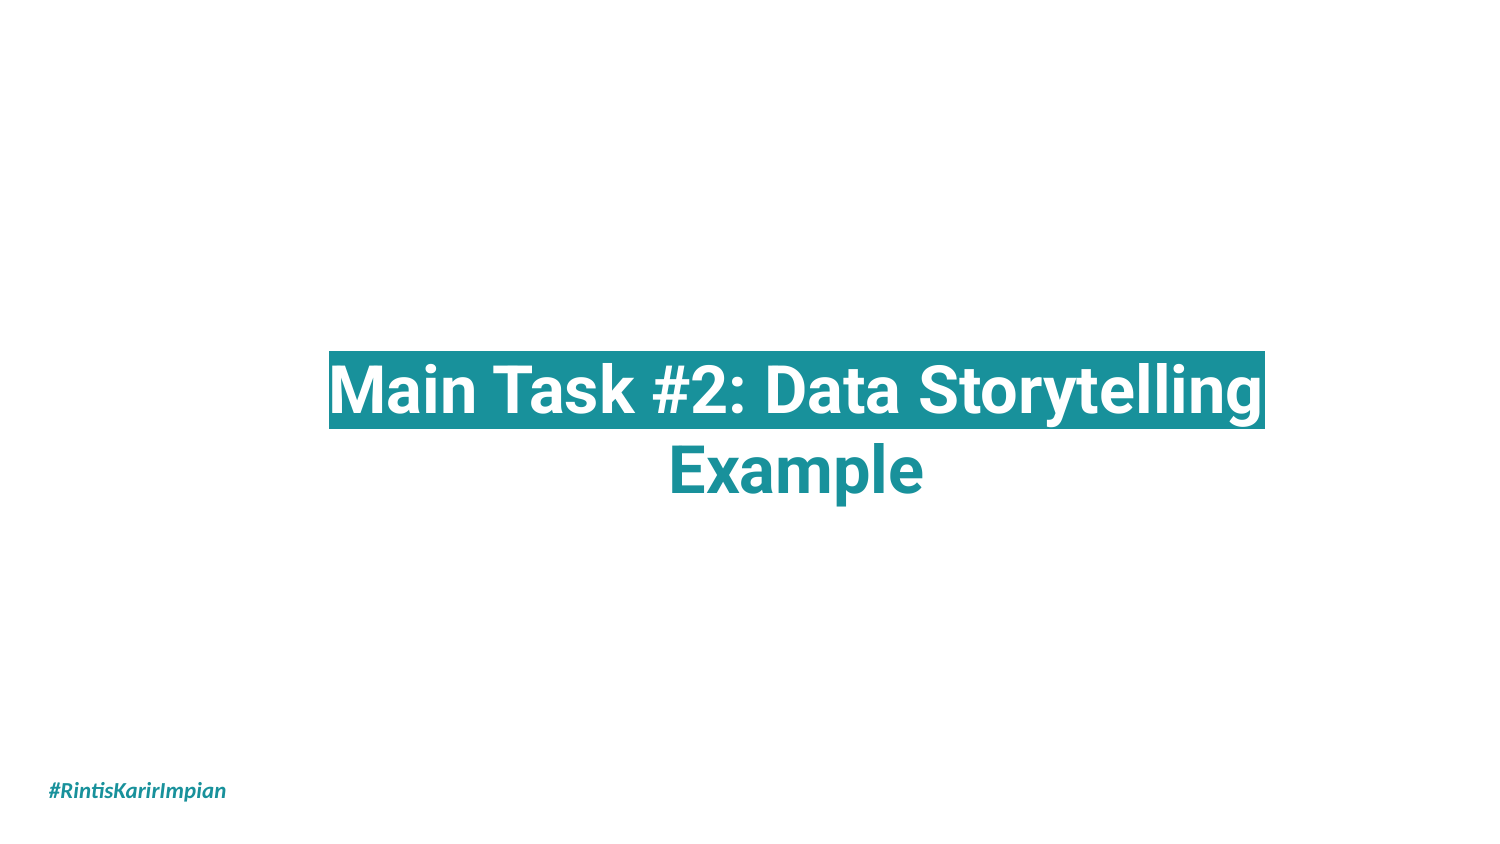

# Main Task #2: Data Storytelling
Example
#RintisKarirImpian